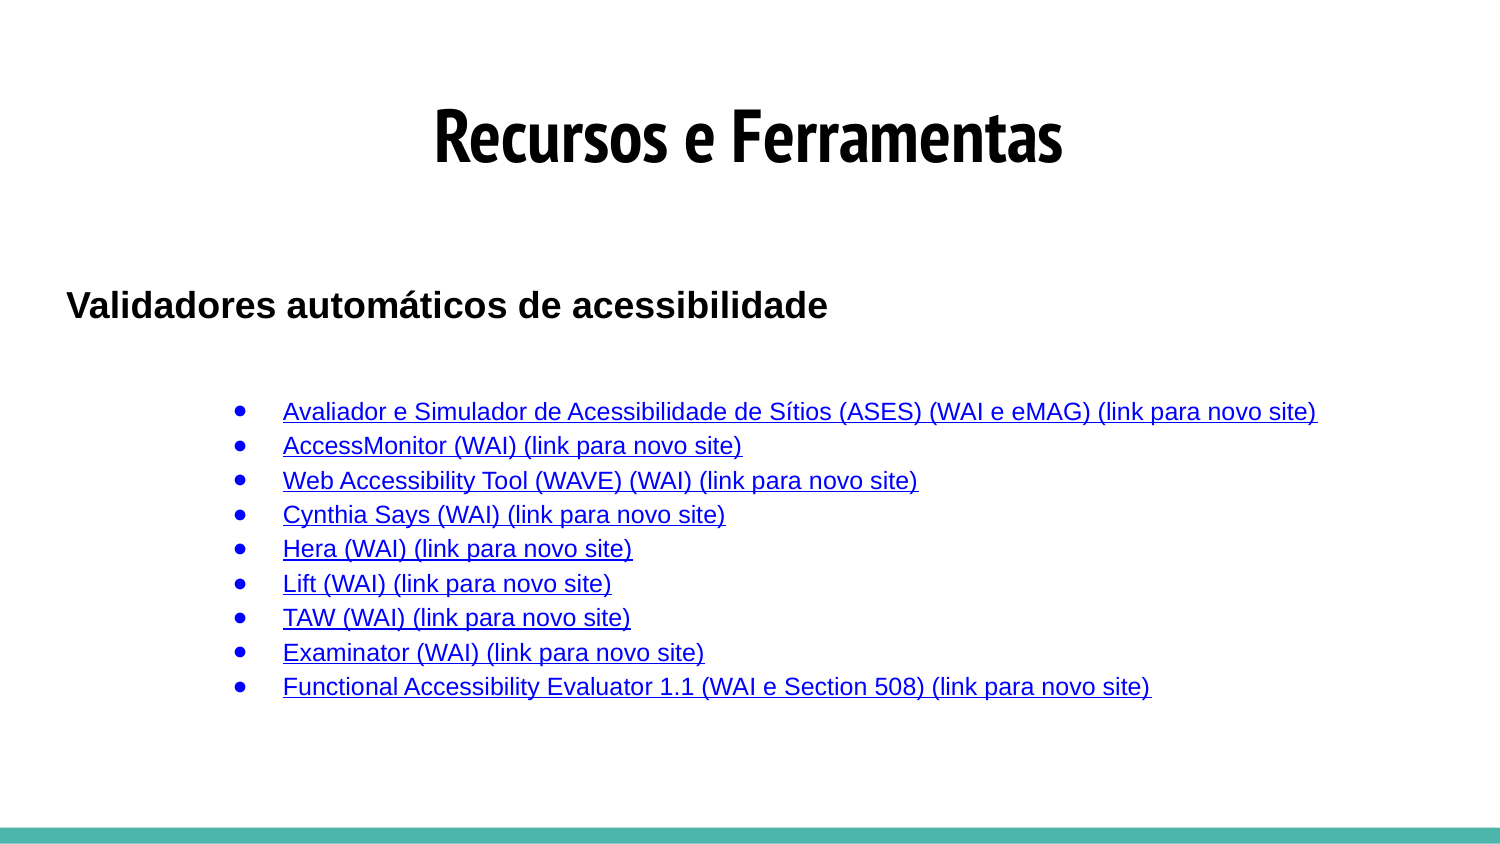

# Recursos e Ferramentas
Validadores automáticos de acessibilidade
Avaliador e Simulador de Acessibilidade de Sítios (ASES) (WAI e eMAG) (link para novo site)
AccessMonitor (WAI) (link para novo site)
Web Accessibility Tool (WAVE) (WAI) (link para novo site)
Cynthia Says (WAI) (link para novo site)
Hera (WAI) (link para novo site)
Lift (WAI) (link para novo site)
TAW (WAI) (link para novo site)
Examinator (WAI) (link para novo site)
Functional Accessibility Evaluator 1.1 (WAI e Section 508) (link para novo site)